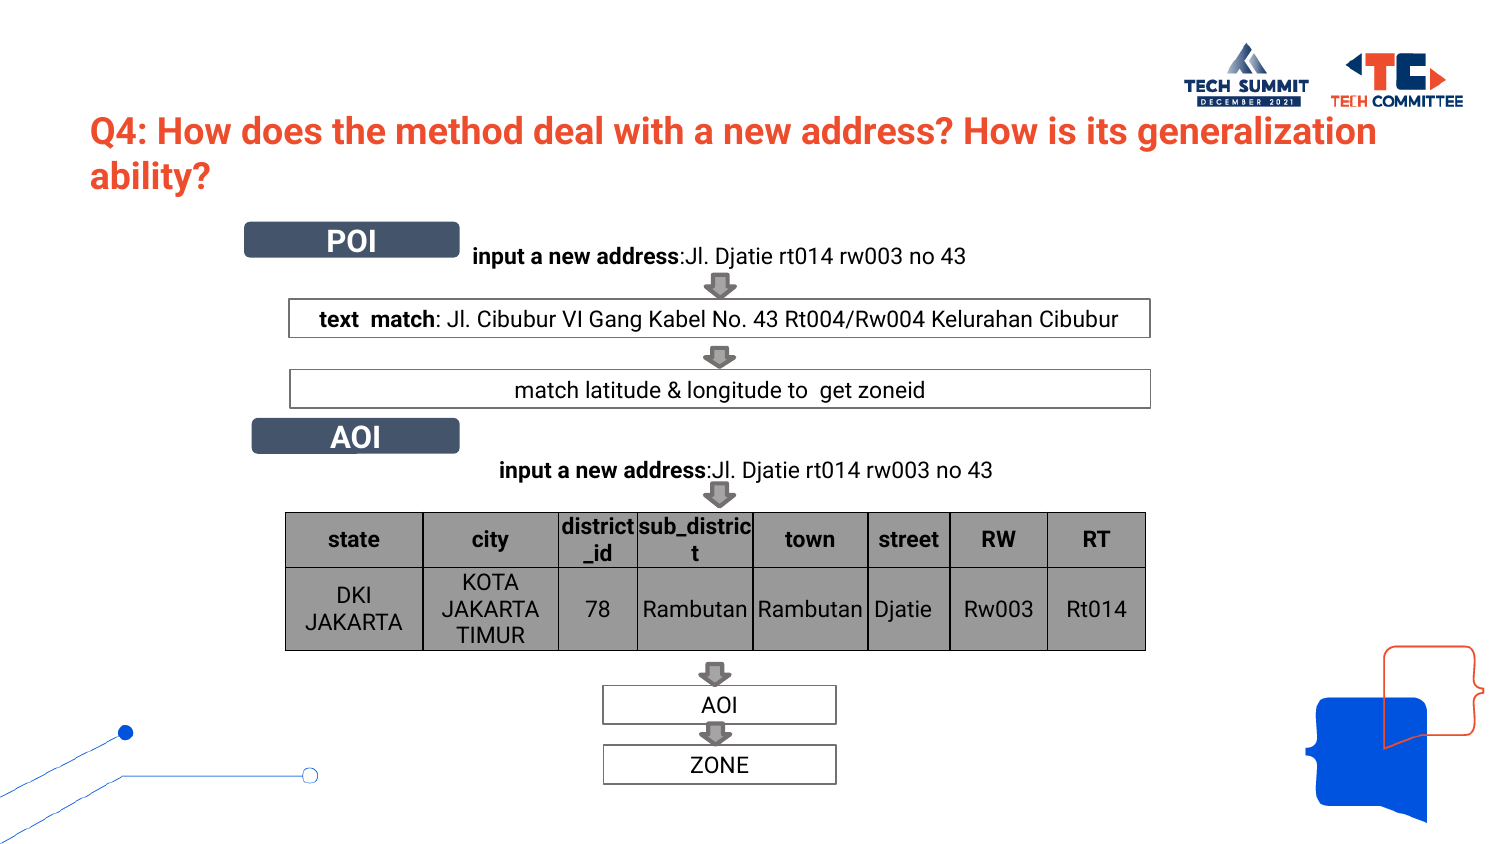

Q4: How does the method deal with a new address? How is its generalization ability?
POI
input a new address:Jl. Djatie rt014 rw003 no 43

text  match: Jl. Cibubur VI Gang Kabel No. 43 Rt004/Rw004 Kelurahan Cibubur

match latitude & longitude to  get zoneid
AOI
input a new address:Jl. Djatie rt014 rw003 no 43

| state | city | district\_id | sub\_district | town | street | RW | RT |
| --- | --- | --- | --- | --- | --- | --- | --- |
| DKI JAKARTA | KOTA JAKARTA TIMUR | 78 | Rambutan | Rambutan | Djatie | Rw003 | Rt014 |

AOI

ZONE